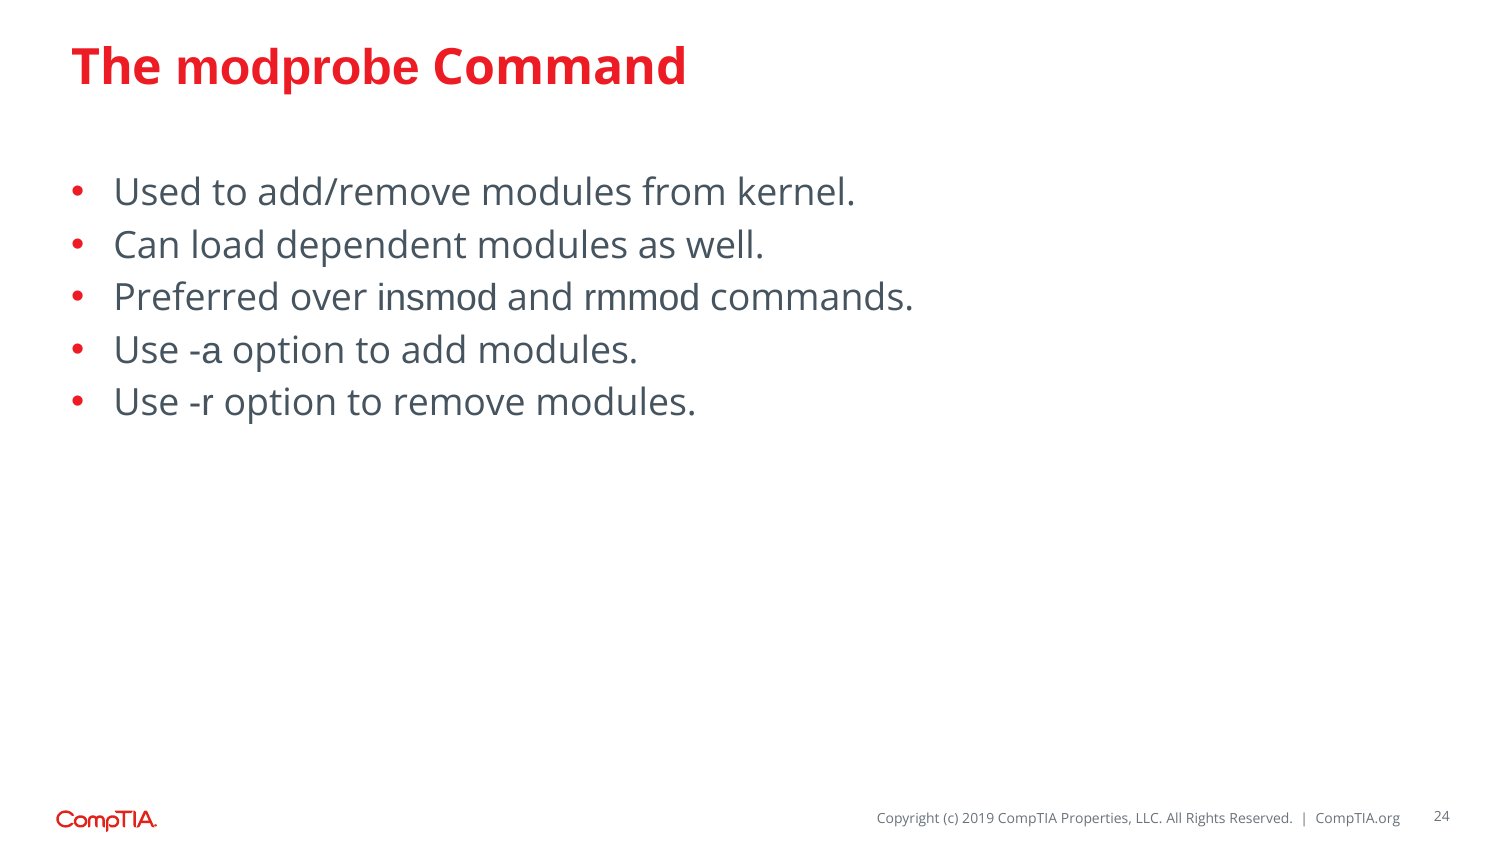

# The modprobe Command
Used to add/remove modules from kernel.
Can load dependent modules as well.
Preferred over insmod and rmmod commands.
Use -a option to add modules.
Use -r option to remove modules.
24